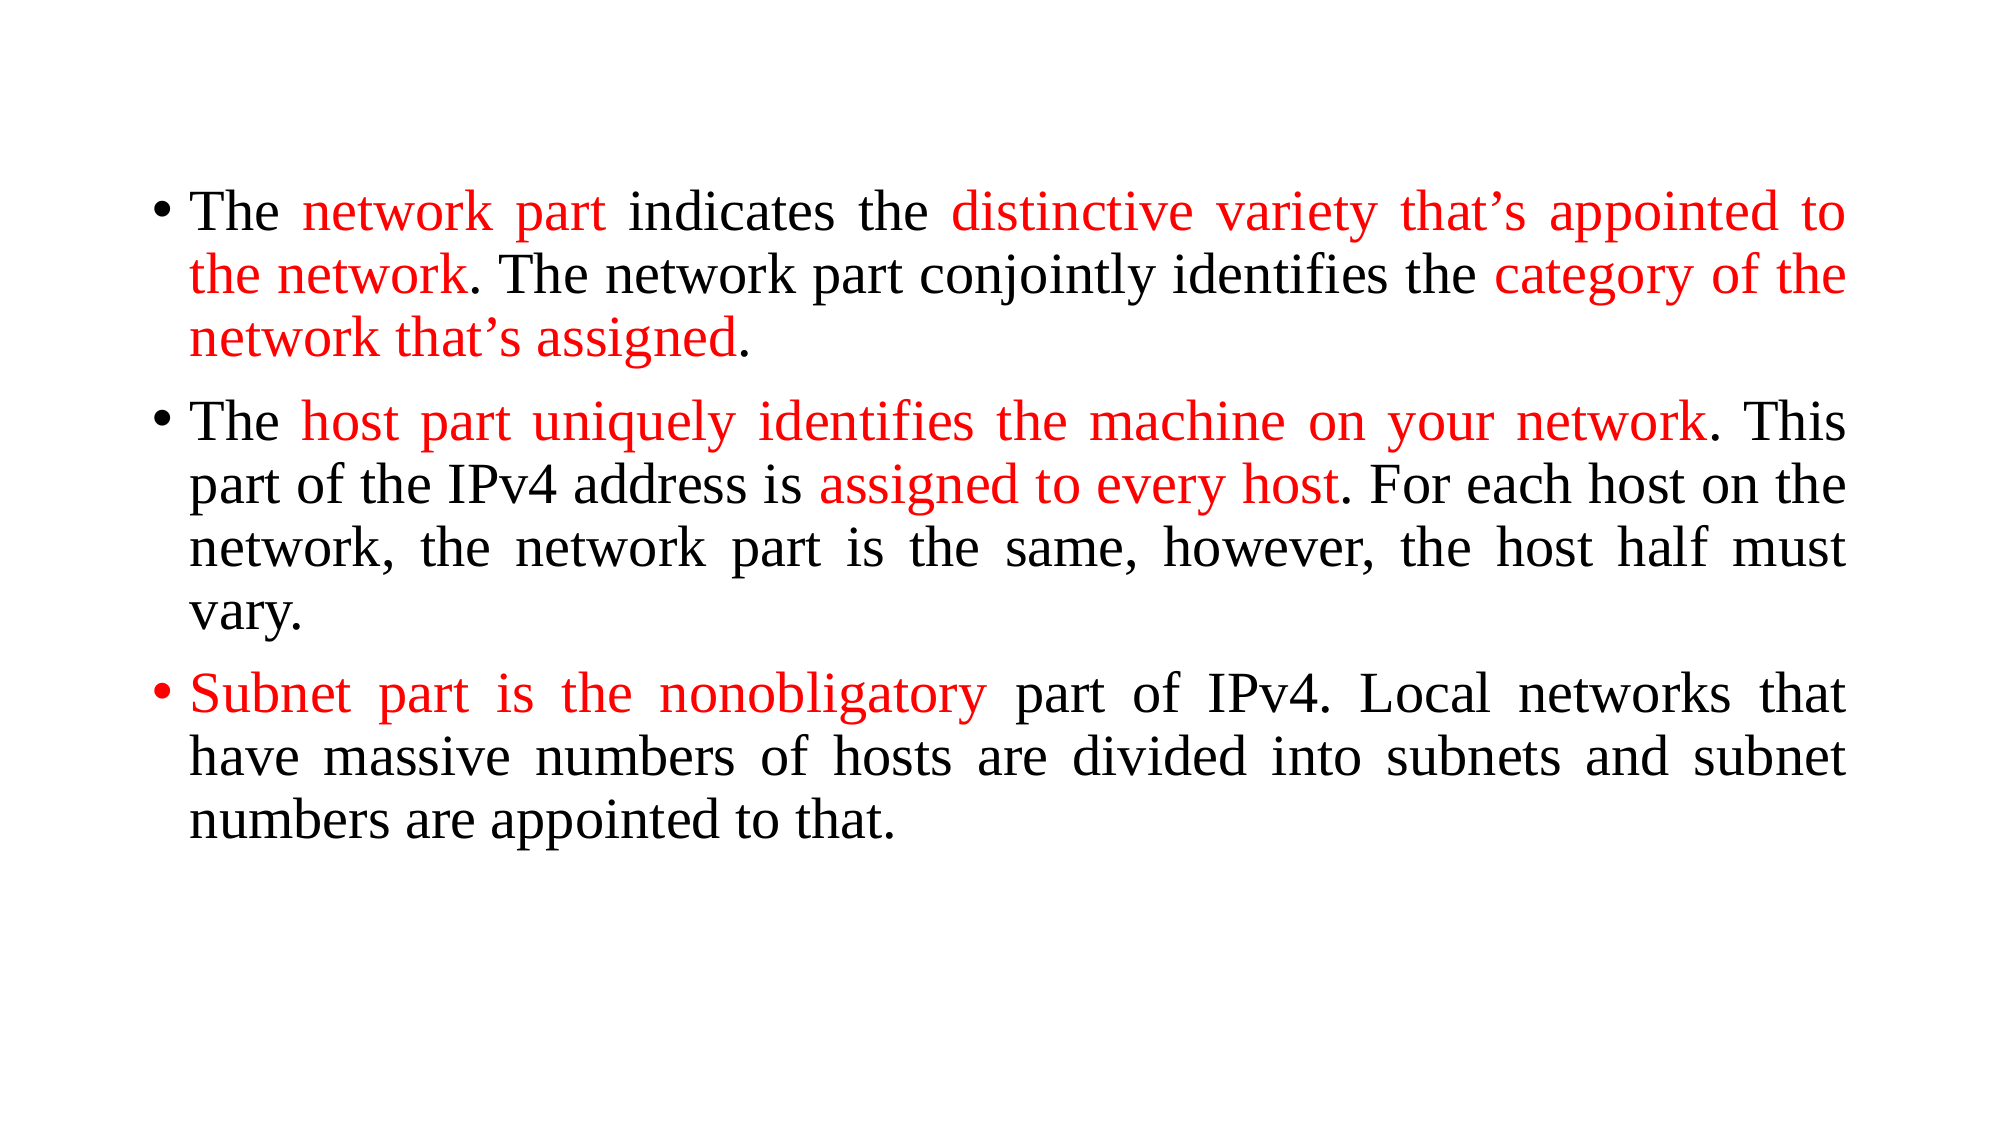

The network part indicates the distinctive variety that’s appointed to the network. The network part conjointly identifies the category of the network that’s assigned.
The host part uniquely identifies the machine on your network. This part of the IPv4 address is assigned to every host. For each host on the network, the network part is the same, however, the host half must vary.
Subnet part is the nonobligatory part of IPv4. Local networks that have massive numbers of hosts are divided into subnets and subnet numbers are appointed to that.